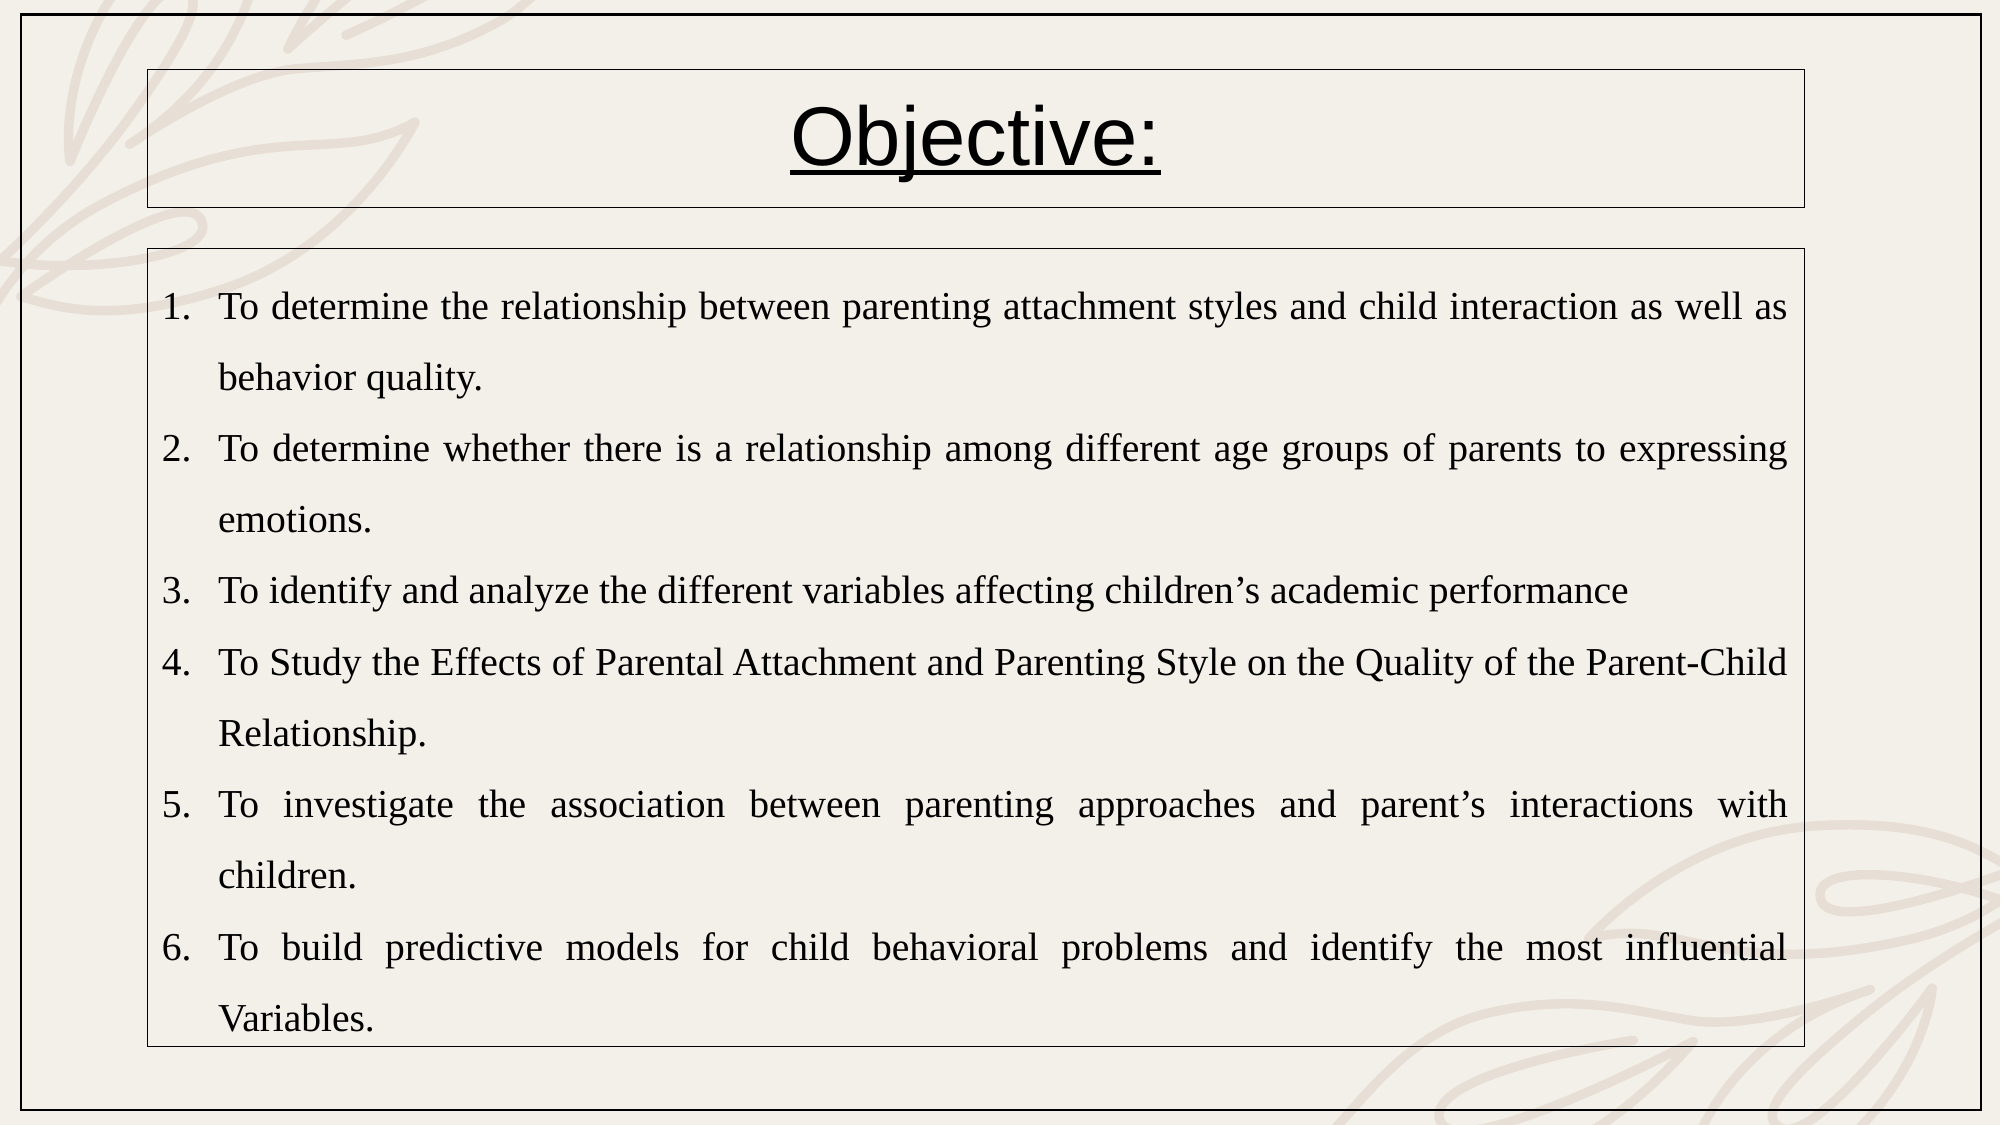

# Objective:

To determine the relationship between parenting attachment styles and child interaction as well as behavior quality.
To determine whether there is a relationship among different age groups of parents to expressing emotions.
To identify and analyze the different variables affecting children’s academic performance
To Study the Effects of Parental Attachment and Parenting Style on the Quality of the Parent-Child Relationship.
To investigate the association between parenting approaches and parent’s interactions with children.
To build predictive models for child behavioral problems and identify the most influential Variables.